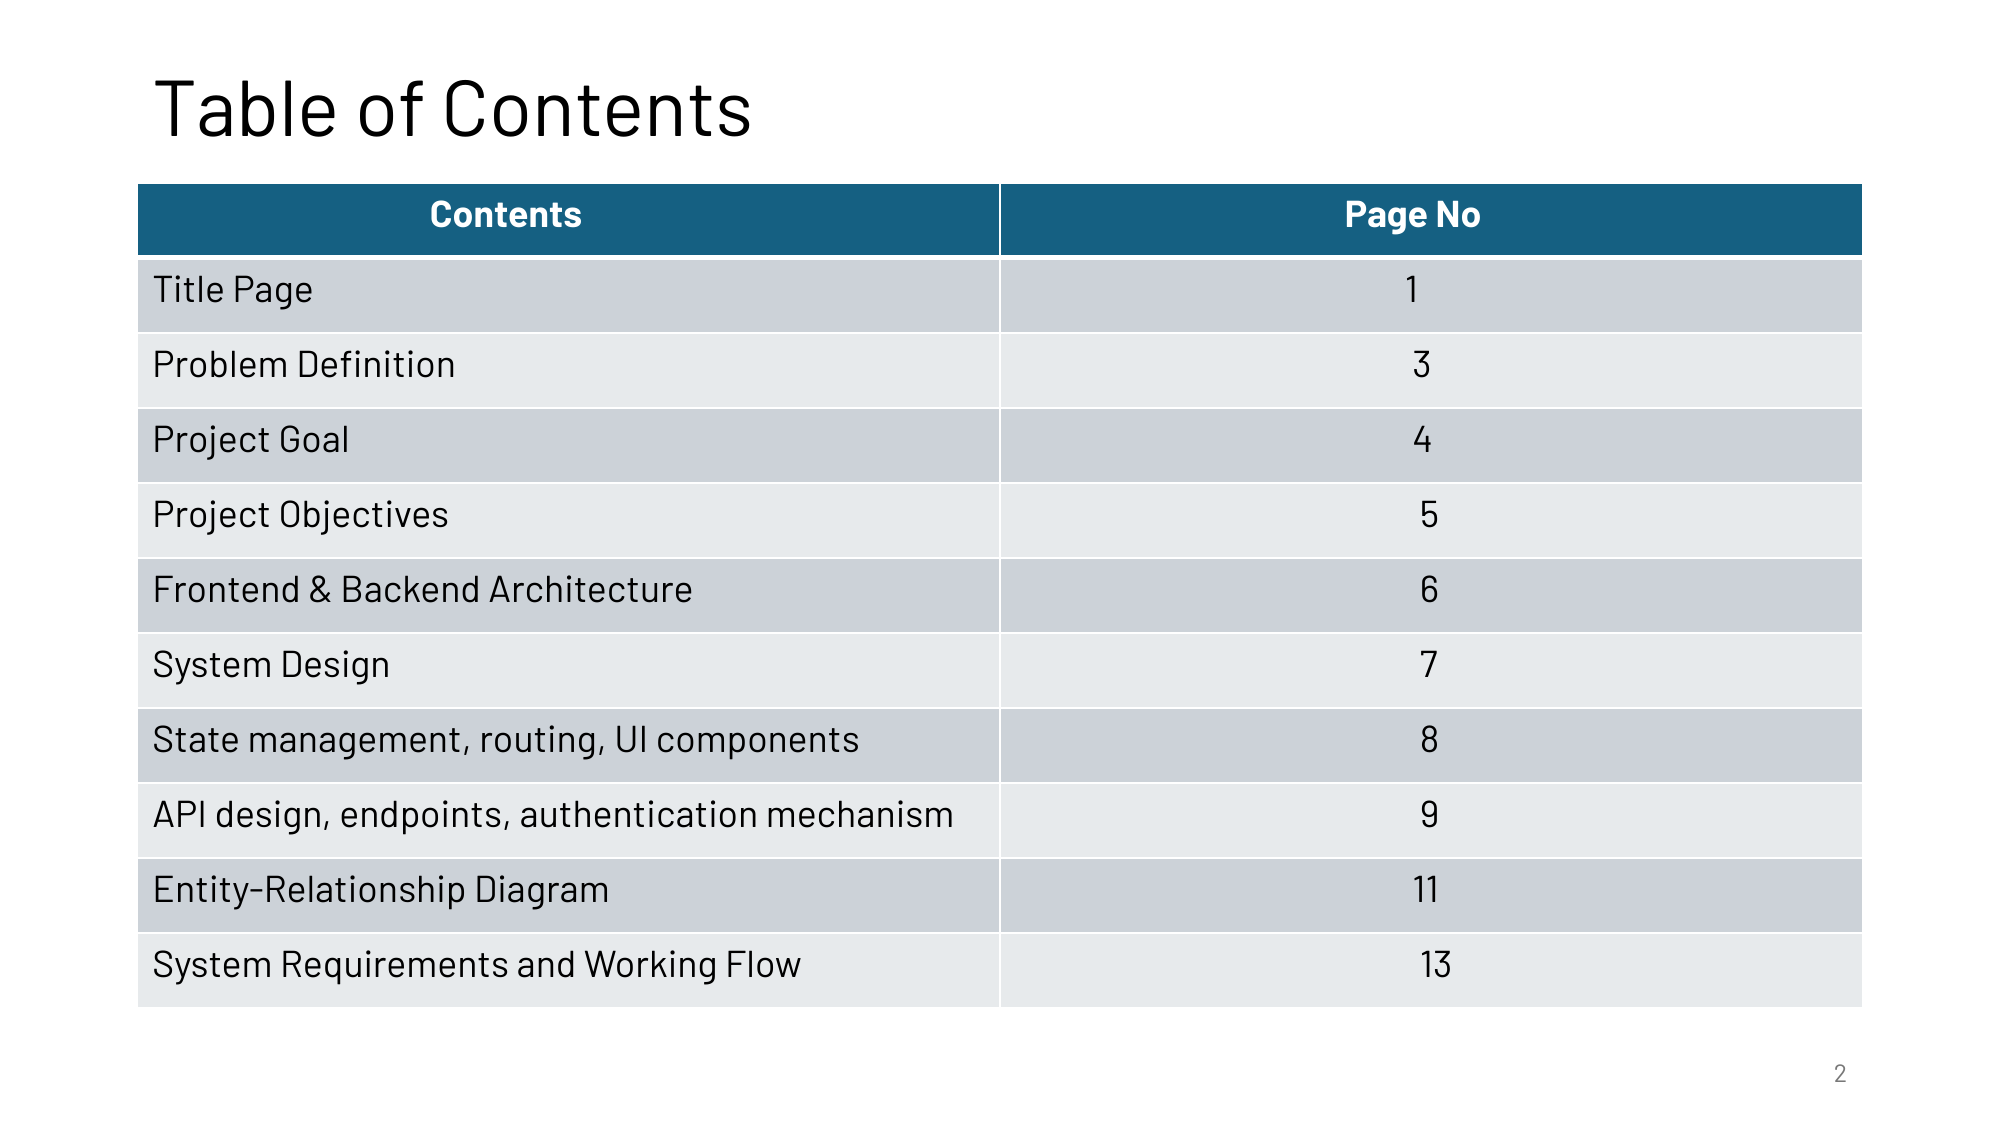

# Table of Contents
| Contents | Page No |
| --- | --- |
| Title Page | 1 |
| Problem Definition | 3 |
| Project Goal | 4 |
| Project Objectives | 5 |
| Frontend & Backend Architecture | 6 |
| System Design | 7 |
| State management, routing, UI components | 8 |
| API design, endpoints, authentication mechanism | 9 |
| Entity-Relationship Diagram | 11 |
| System Requirements and Working Flow | 13 |
2